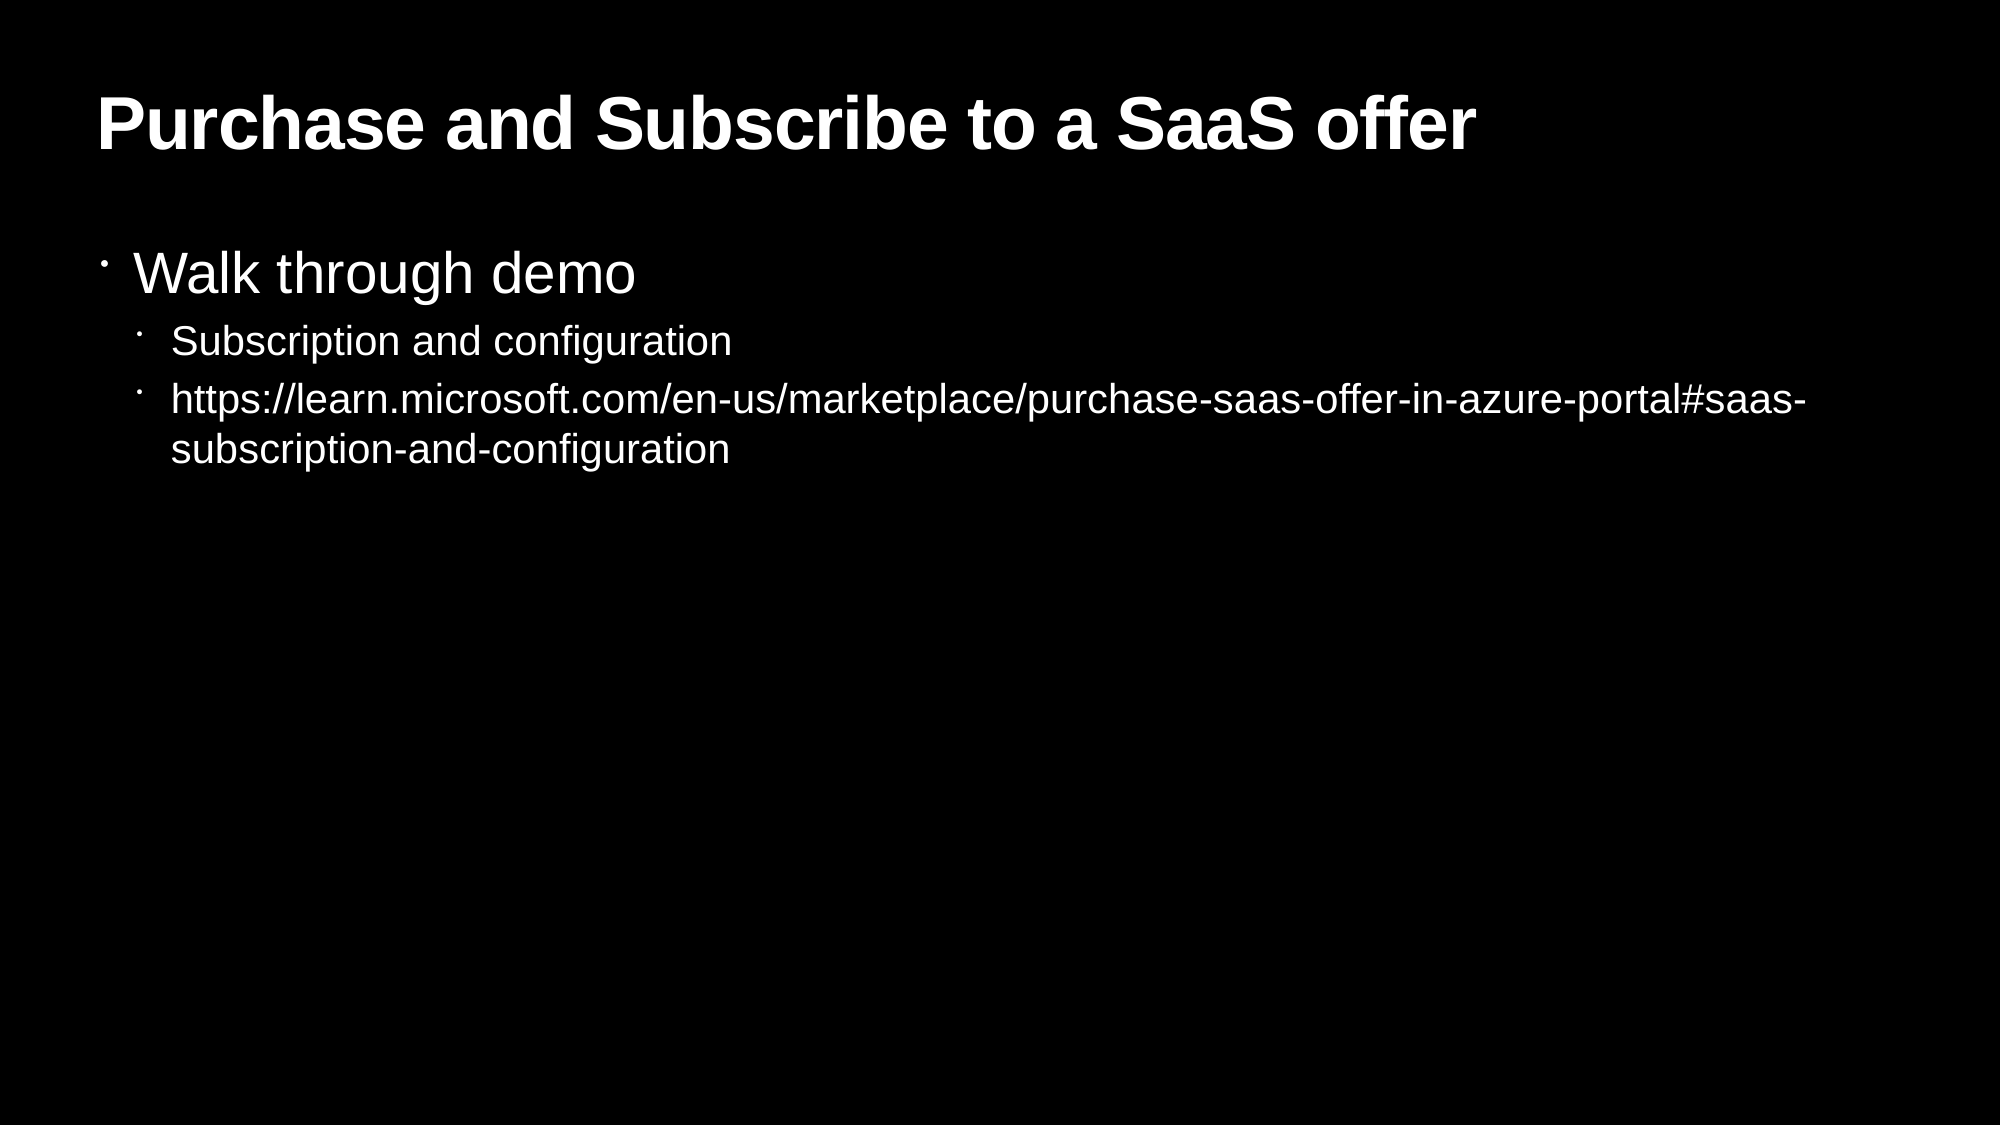

# Purchase and Subscribe to a SaaS offer
Walk through demo
Subscription and configuration
https://learn.microsoft.com/en-us/marketplace/purchase-saas-offer-in-azure-portal#saas-subscription-and-configuration